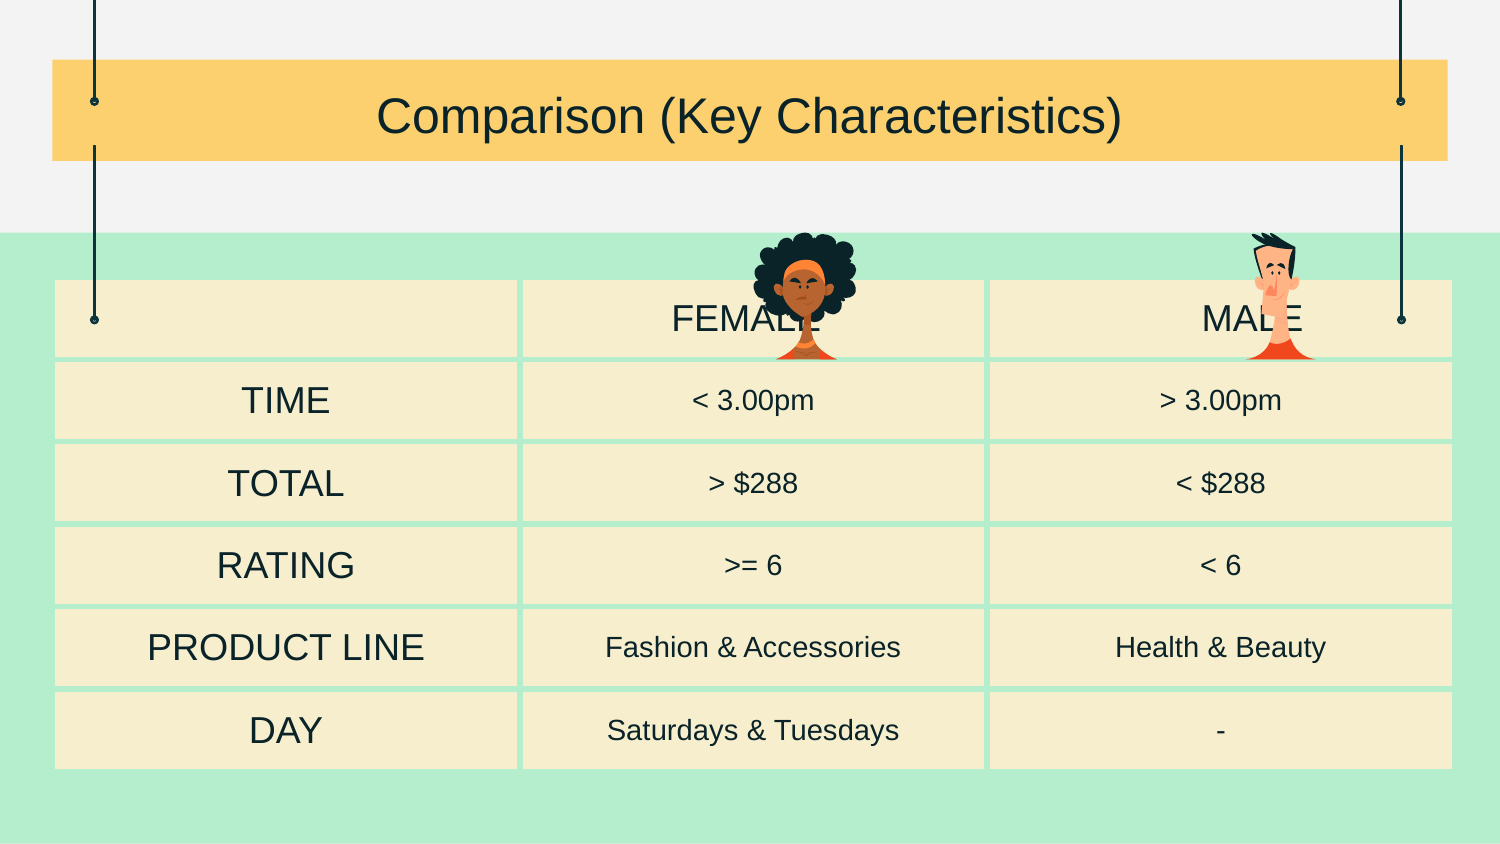

# Comparison (Key Characteristics)

|  | FEMALE | MALE |
| --- | --- | --- |
| TIME | < 3.00pm | > 3.00pm |
| TOTAL | > $288 | < $288 |
| RATING | >= 6 | < 6 |
| PRODUCT LINE | Fashion & Accessories | Health & Beauty |
| DAY | Saturdays & Tuesdays | - |